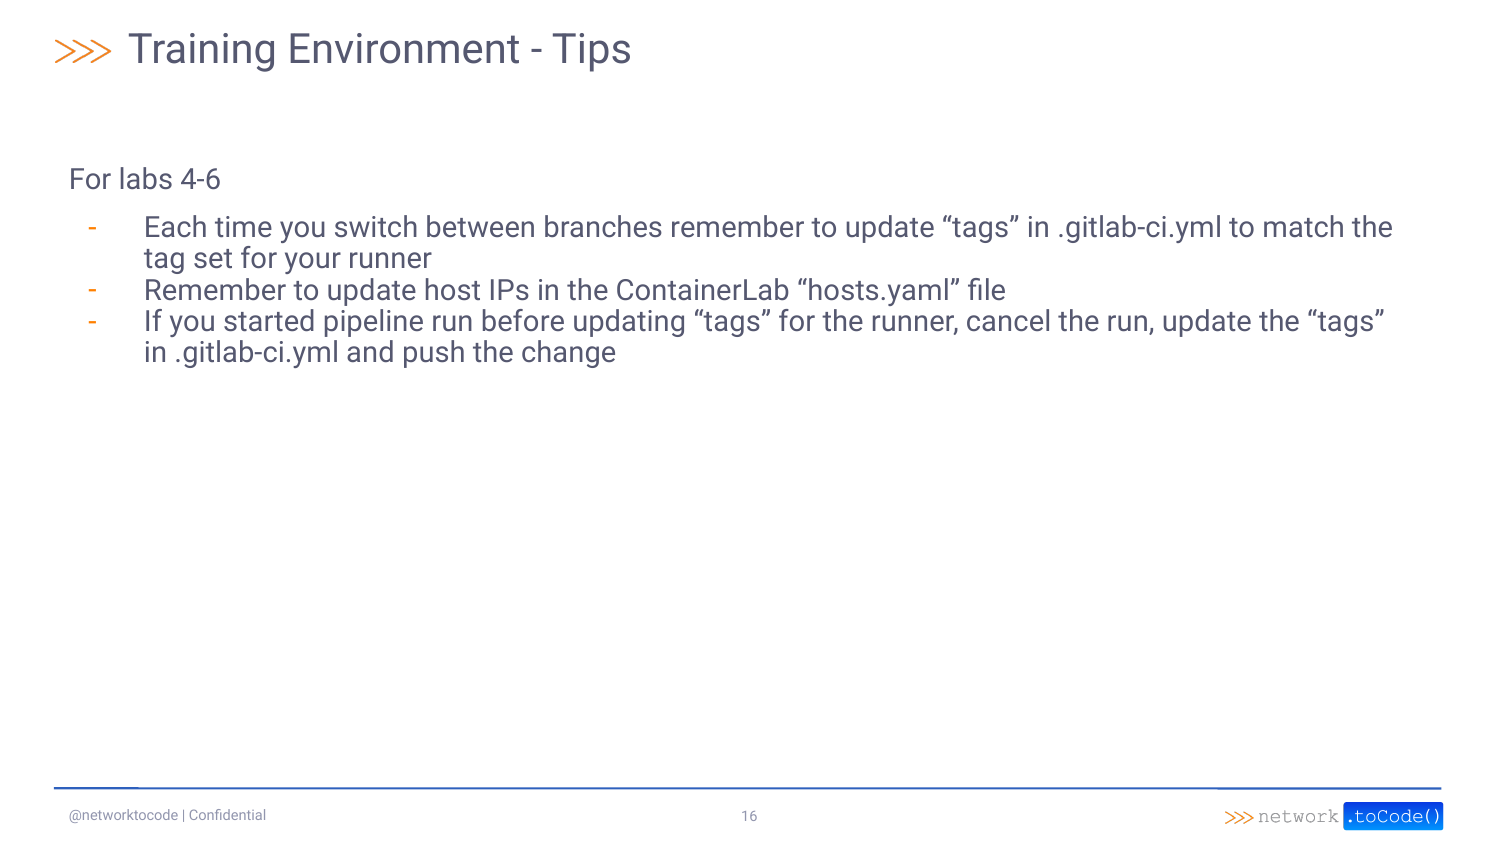

# Training Environment - Tips

For labs 4-6
Each time you switch between branches remember to update “tags” in .gitlab-ci.yml to match the tag set for your runner
Remember to update host IPs in the ContainerLab “hosts.yaml” file
If you started pipeline run before updating “tags” for the runner, cancel the run, update the “tags” in .gitlab-ci.yml and push the change